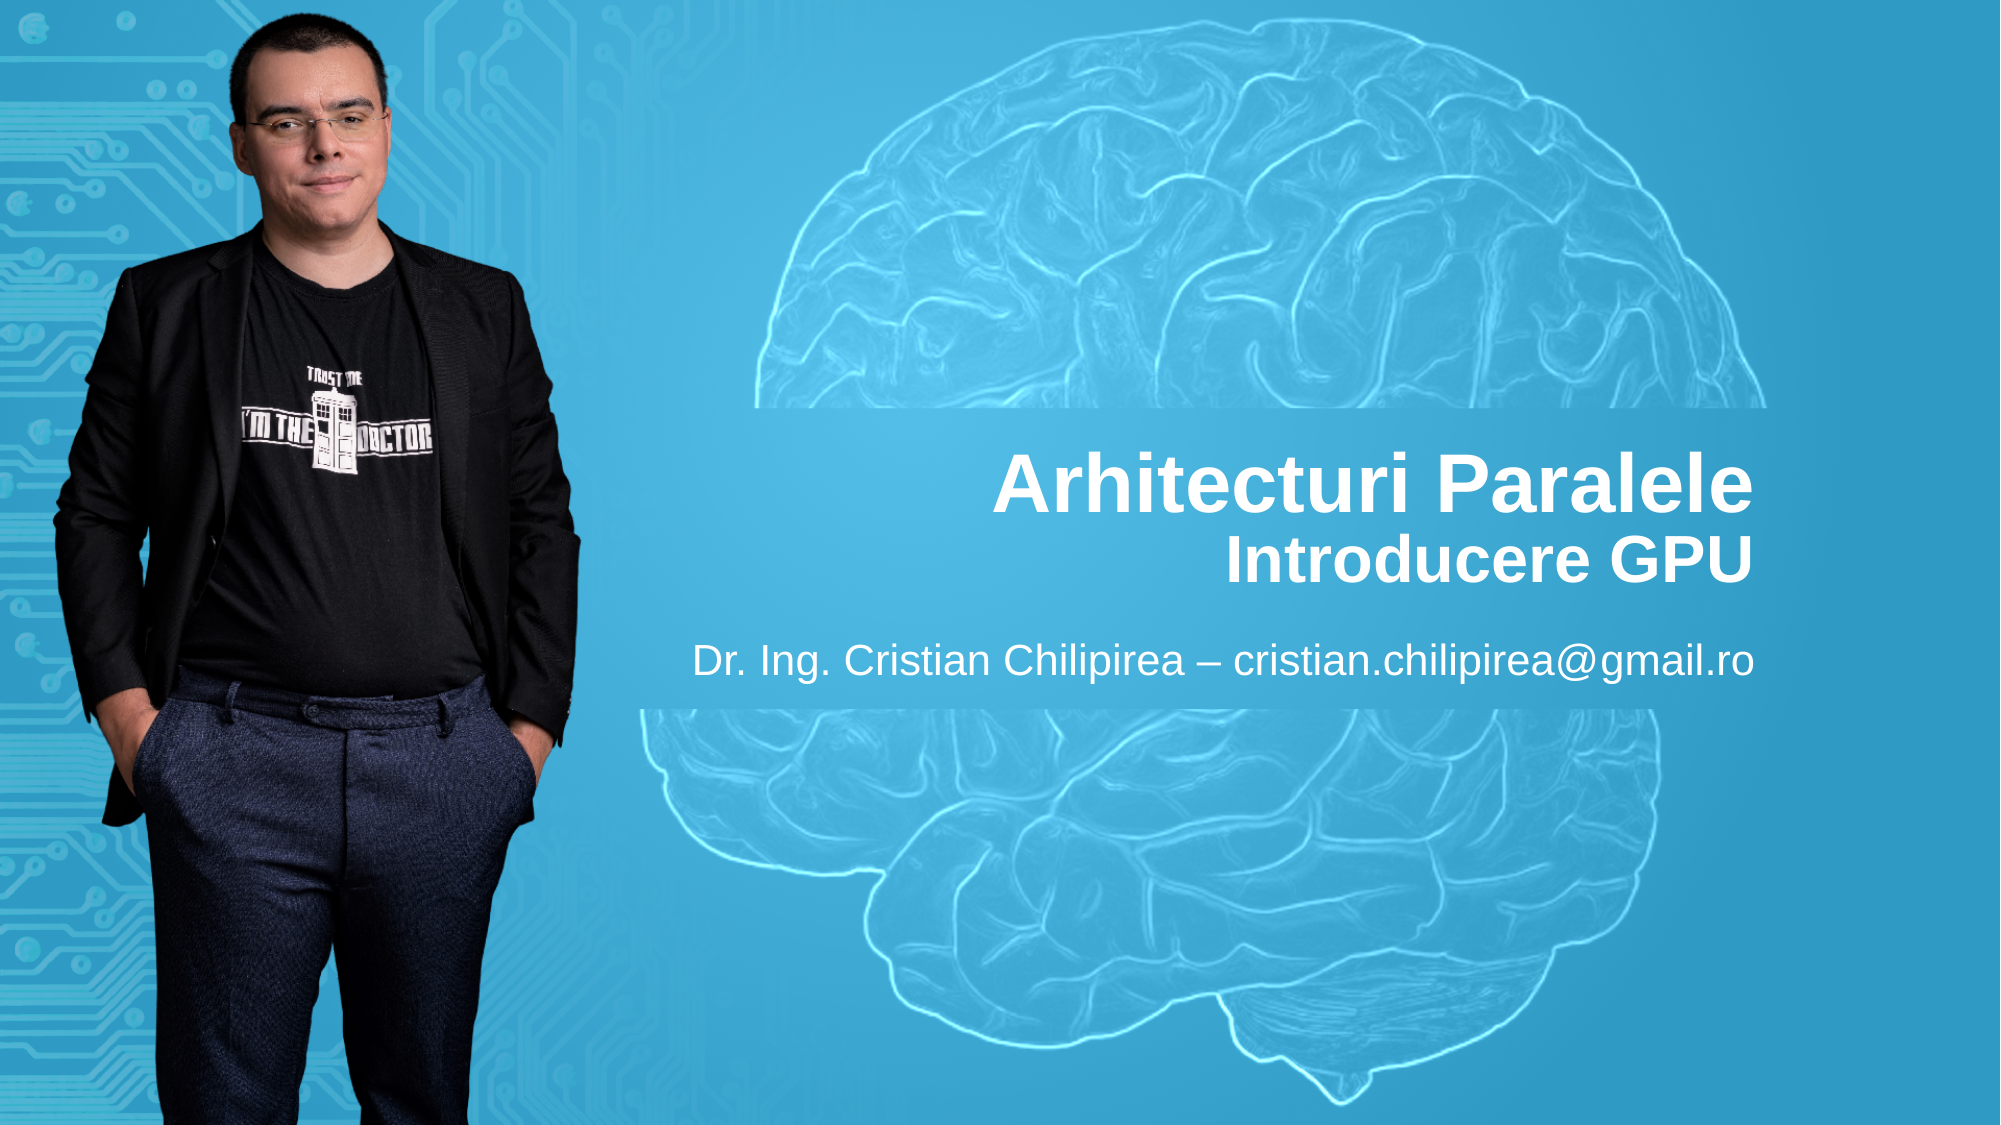

# Arhitecturi Paralele Introducere GPU
Dr. Ing. Cristian Chilipirea – cristian.chilipirea@gmail.ro